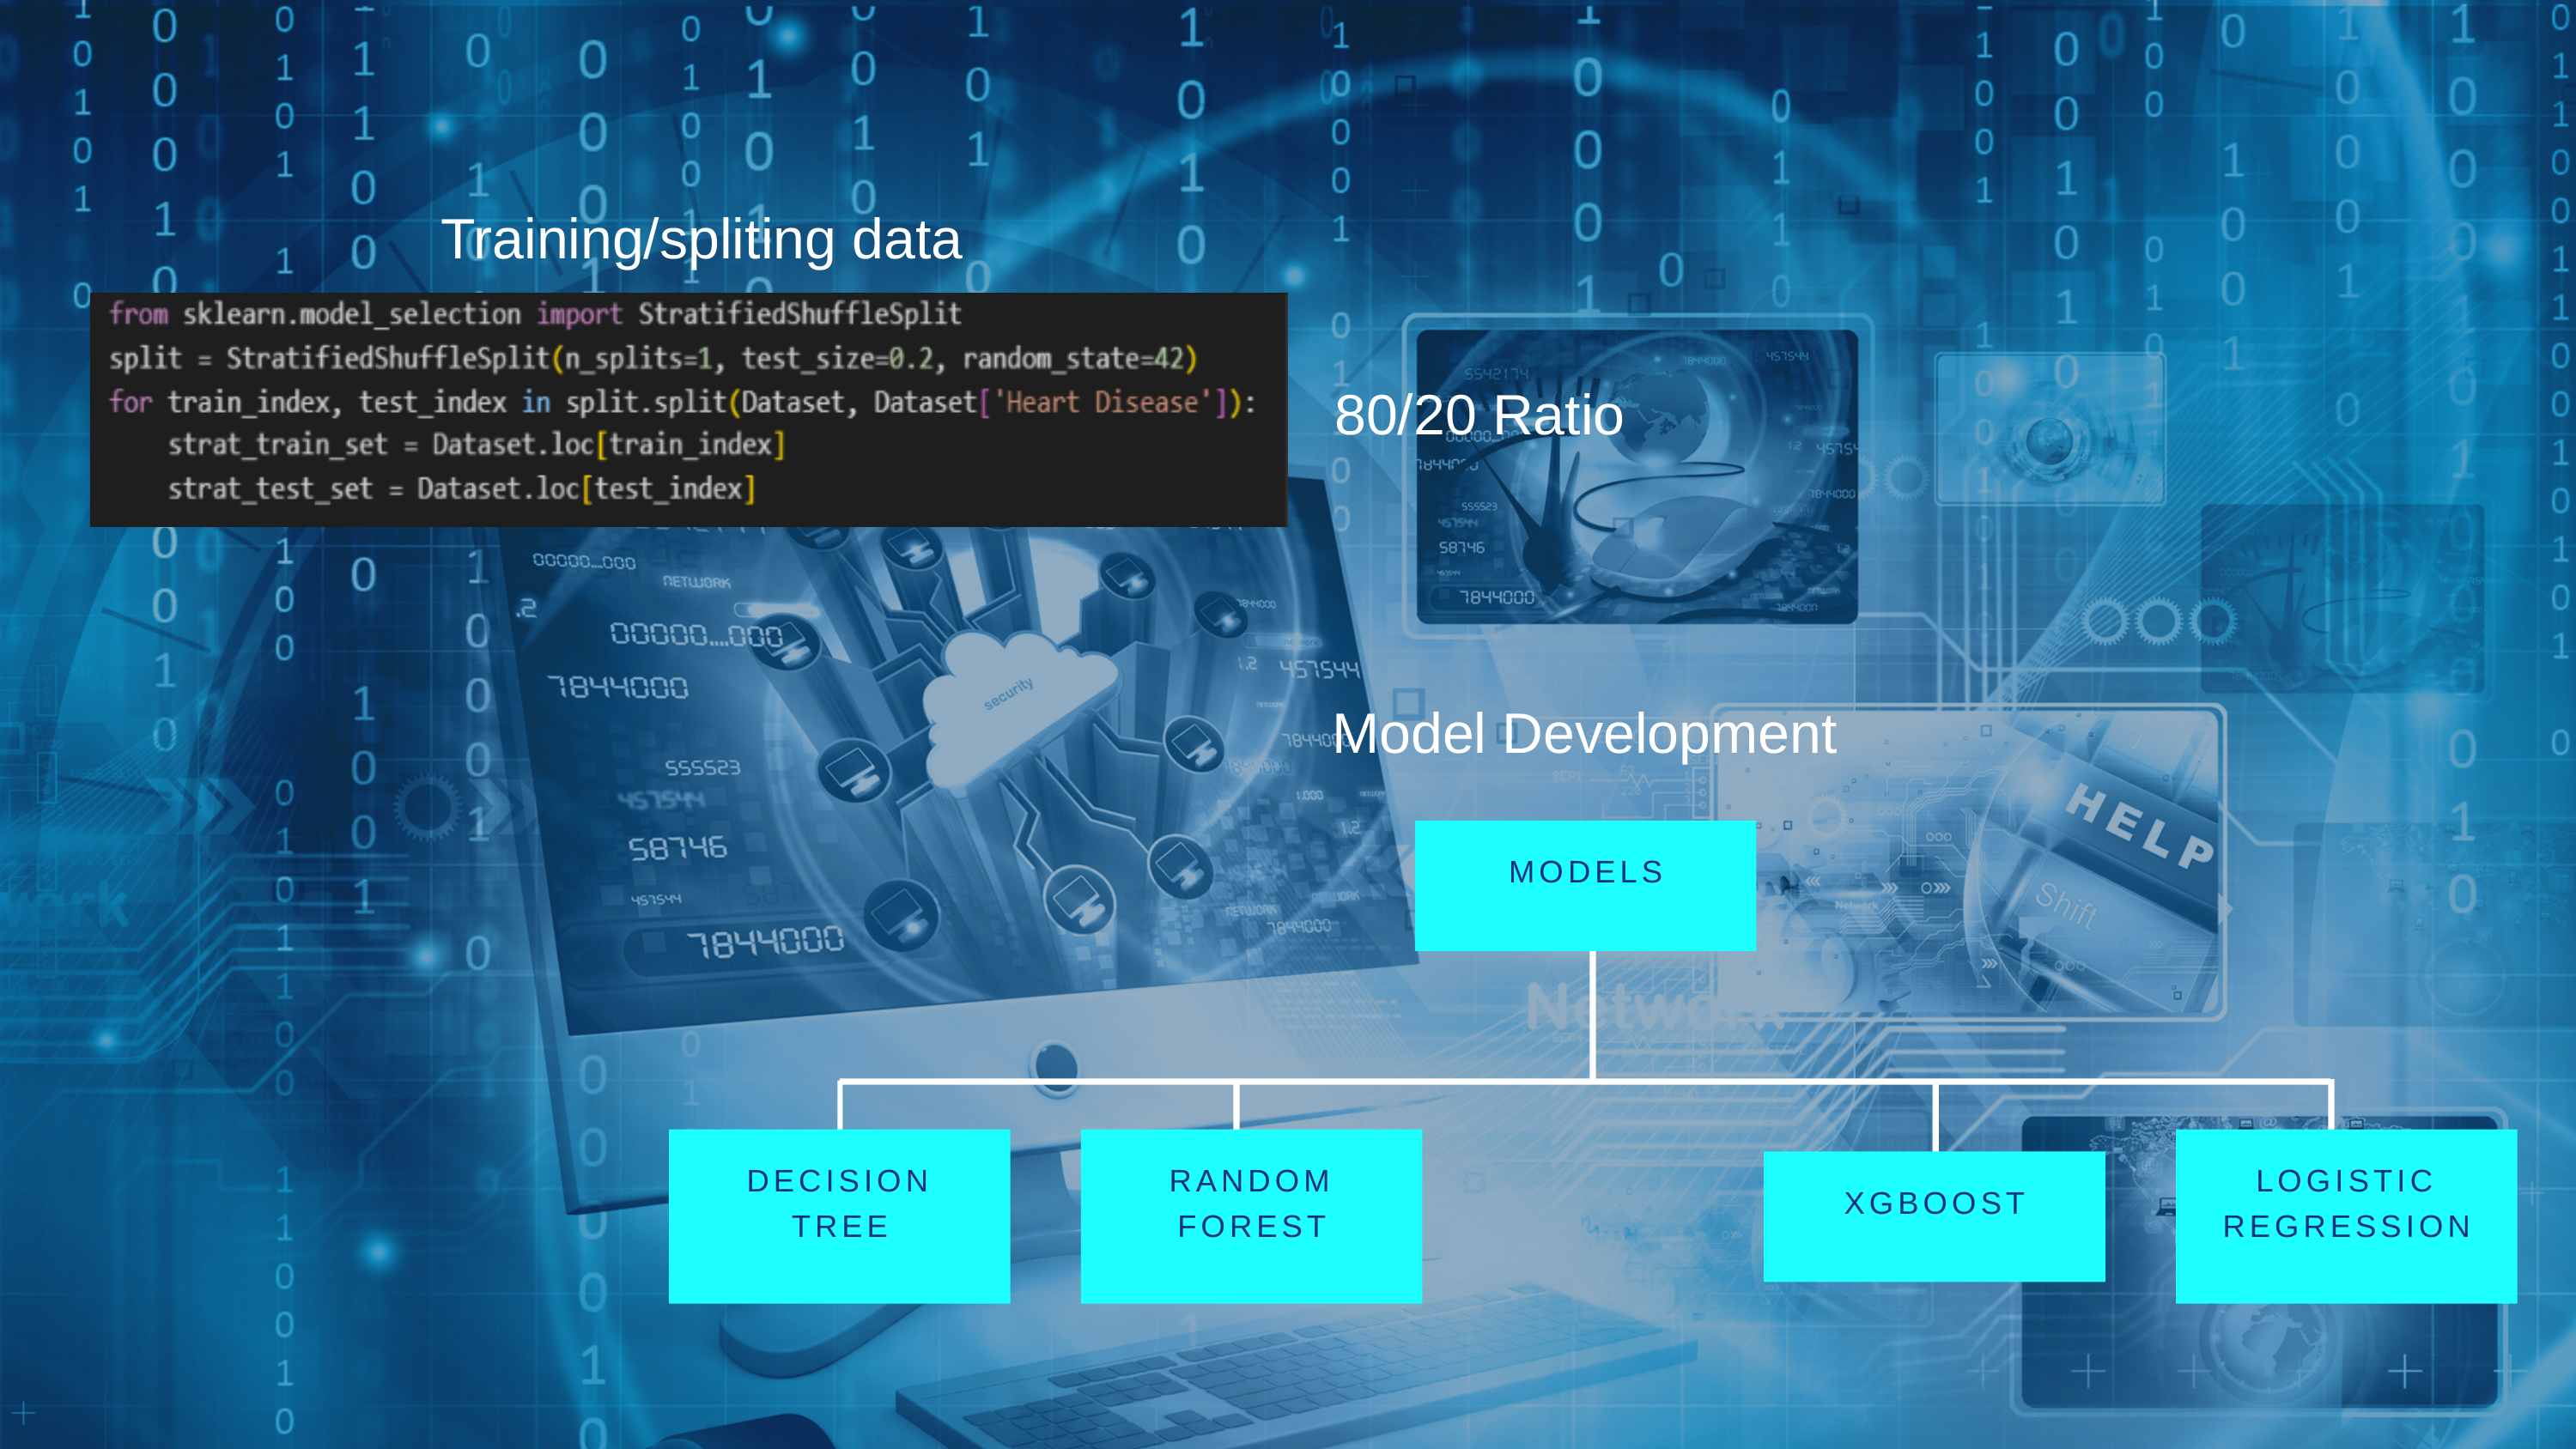

Training/spliting data

80/20 Ratio
Model Development

MODELS

DECISION TREE
RANDOM FOREST
LOGISTIC REGRESSION
XGBOOST